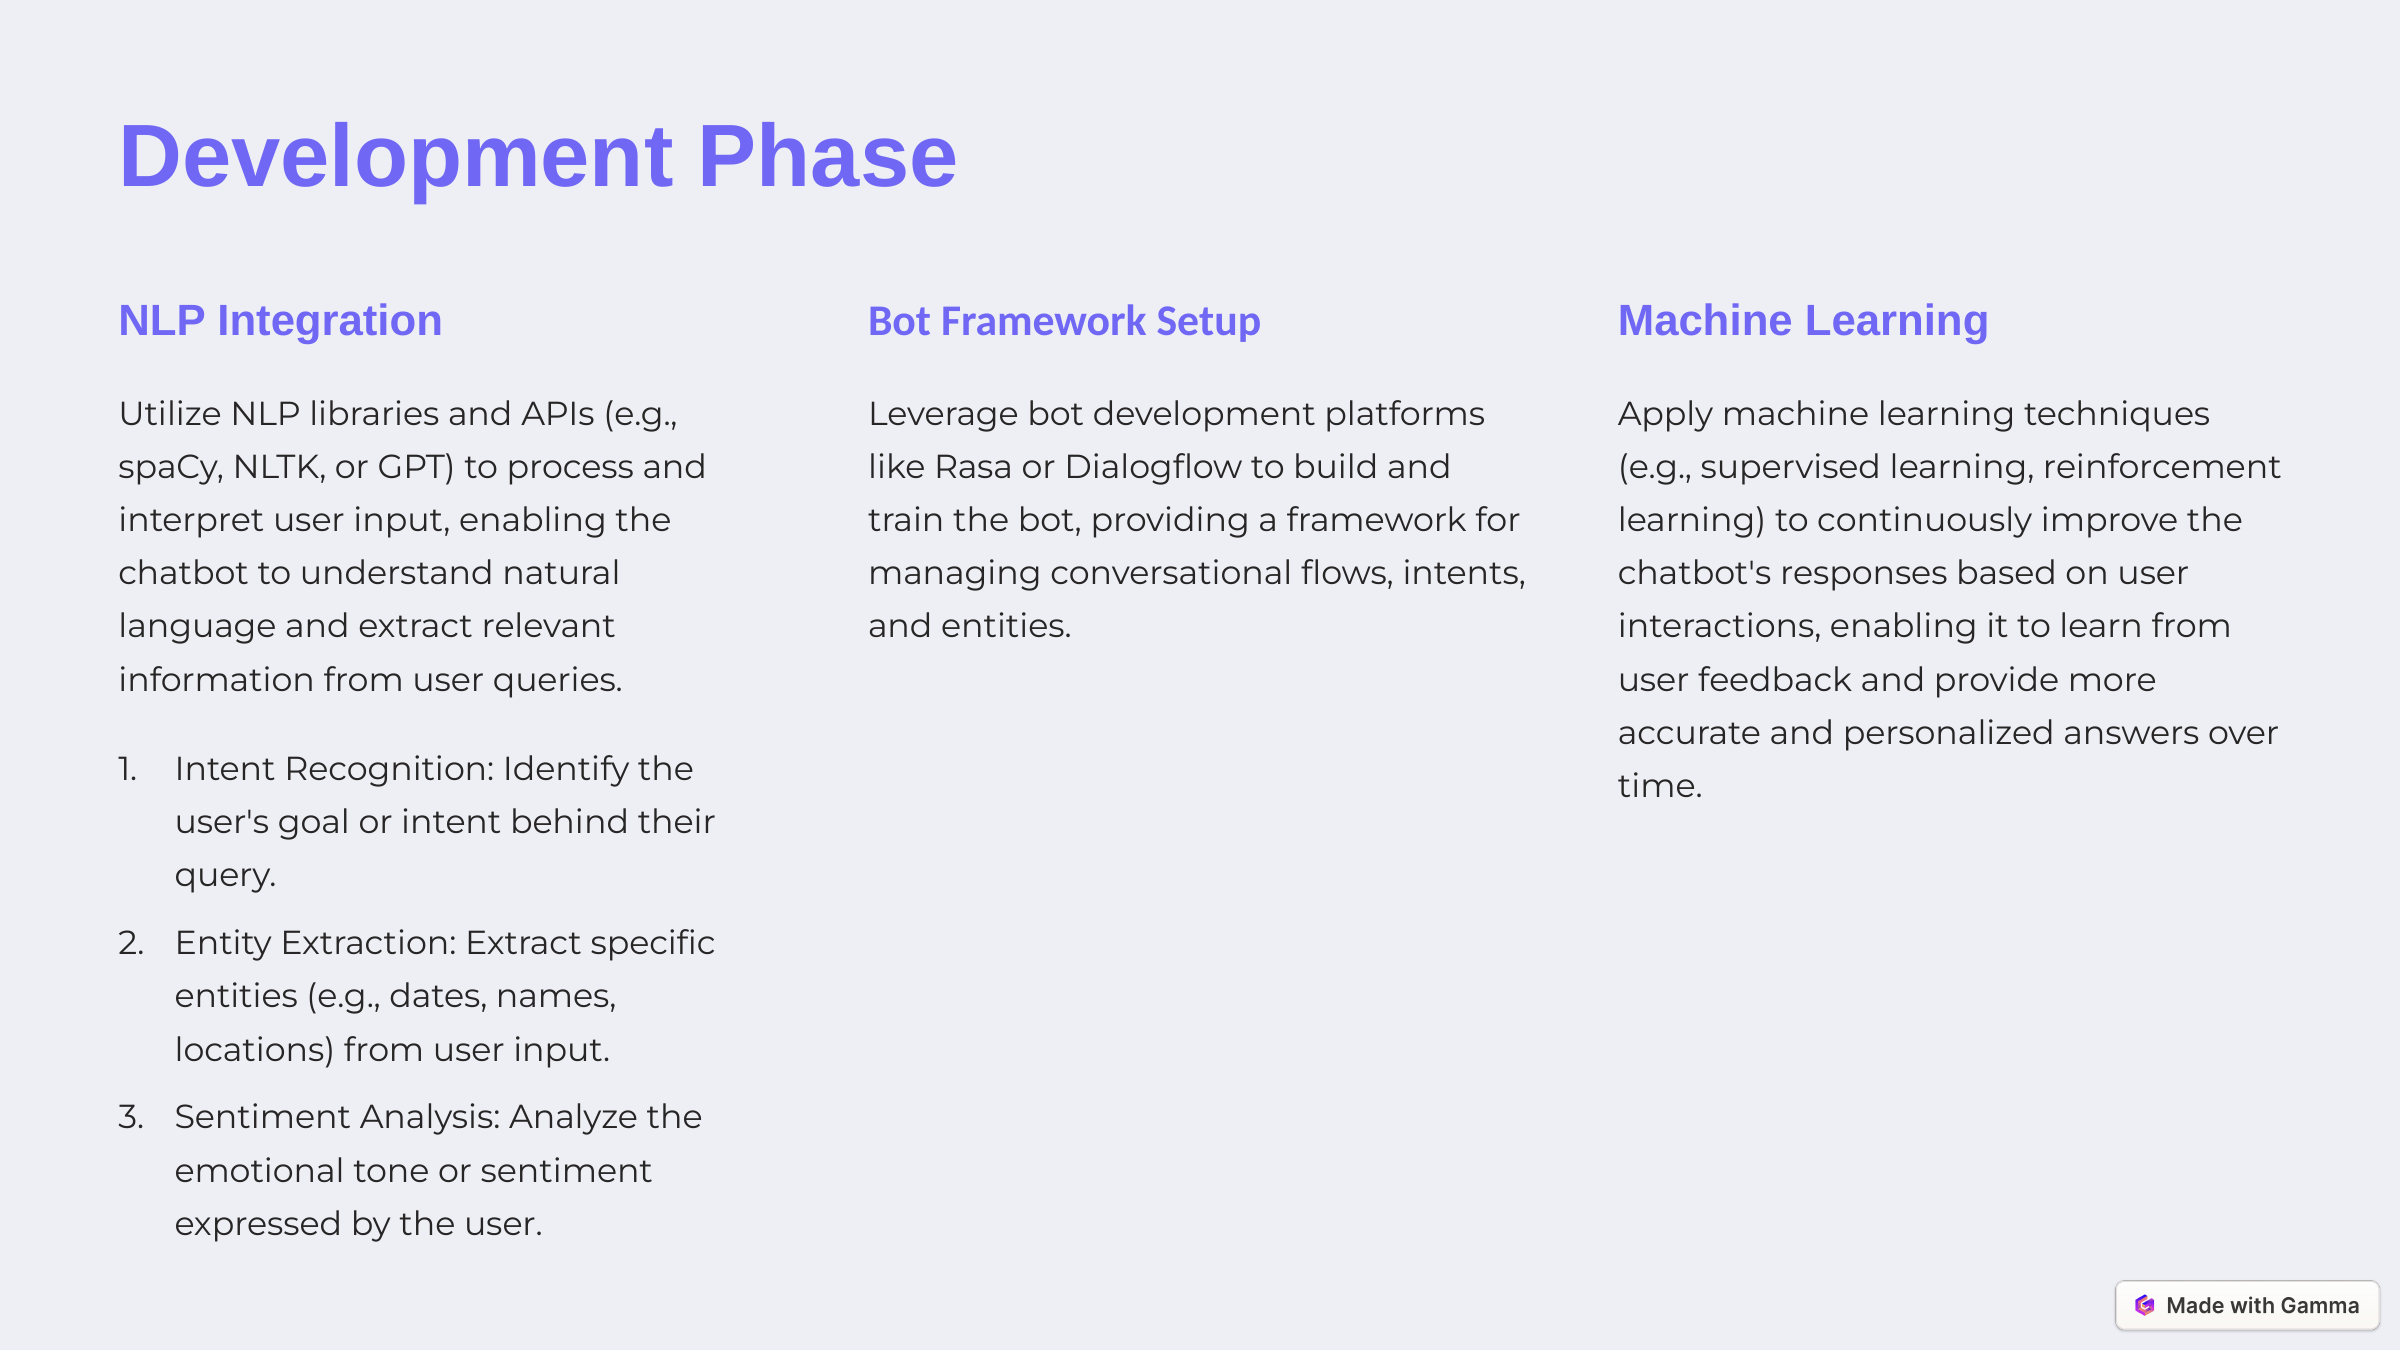

Development Phase
NLP Integration
Bot Framework Setup
Machine Learning
Utilize NLP libraries and APIs (e.g., spaCy, NLTK, or GPT) to process and interpret user input, enabling the chatbot to understand natural language and extract relevant information from user queries.
Leverage bot development platforms like Rasa or Dialogflow to build and train the bot, providing a framework for managing conversational flows, intents, and entities.
Apply machine learning techniques (e.g., supervised learning, reinforcement learning) to continuously improve the chatbot's responses based on user interactions, enabling it to learn from user feedback and provide more accurate and personalized answers over time.
Intent Recognition: Identify the user's goal or intent behind their query.
Entity Extraction: Extract specific entities (e.g., dates, names, locations) from user input.
Sentiment Analysis: Analyze the emotional tone or sentiment expressed by the user.